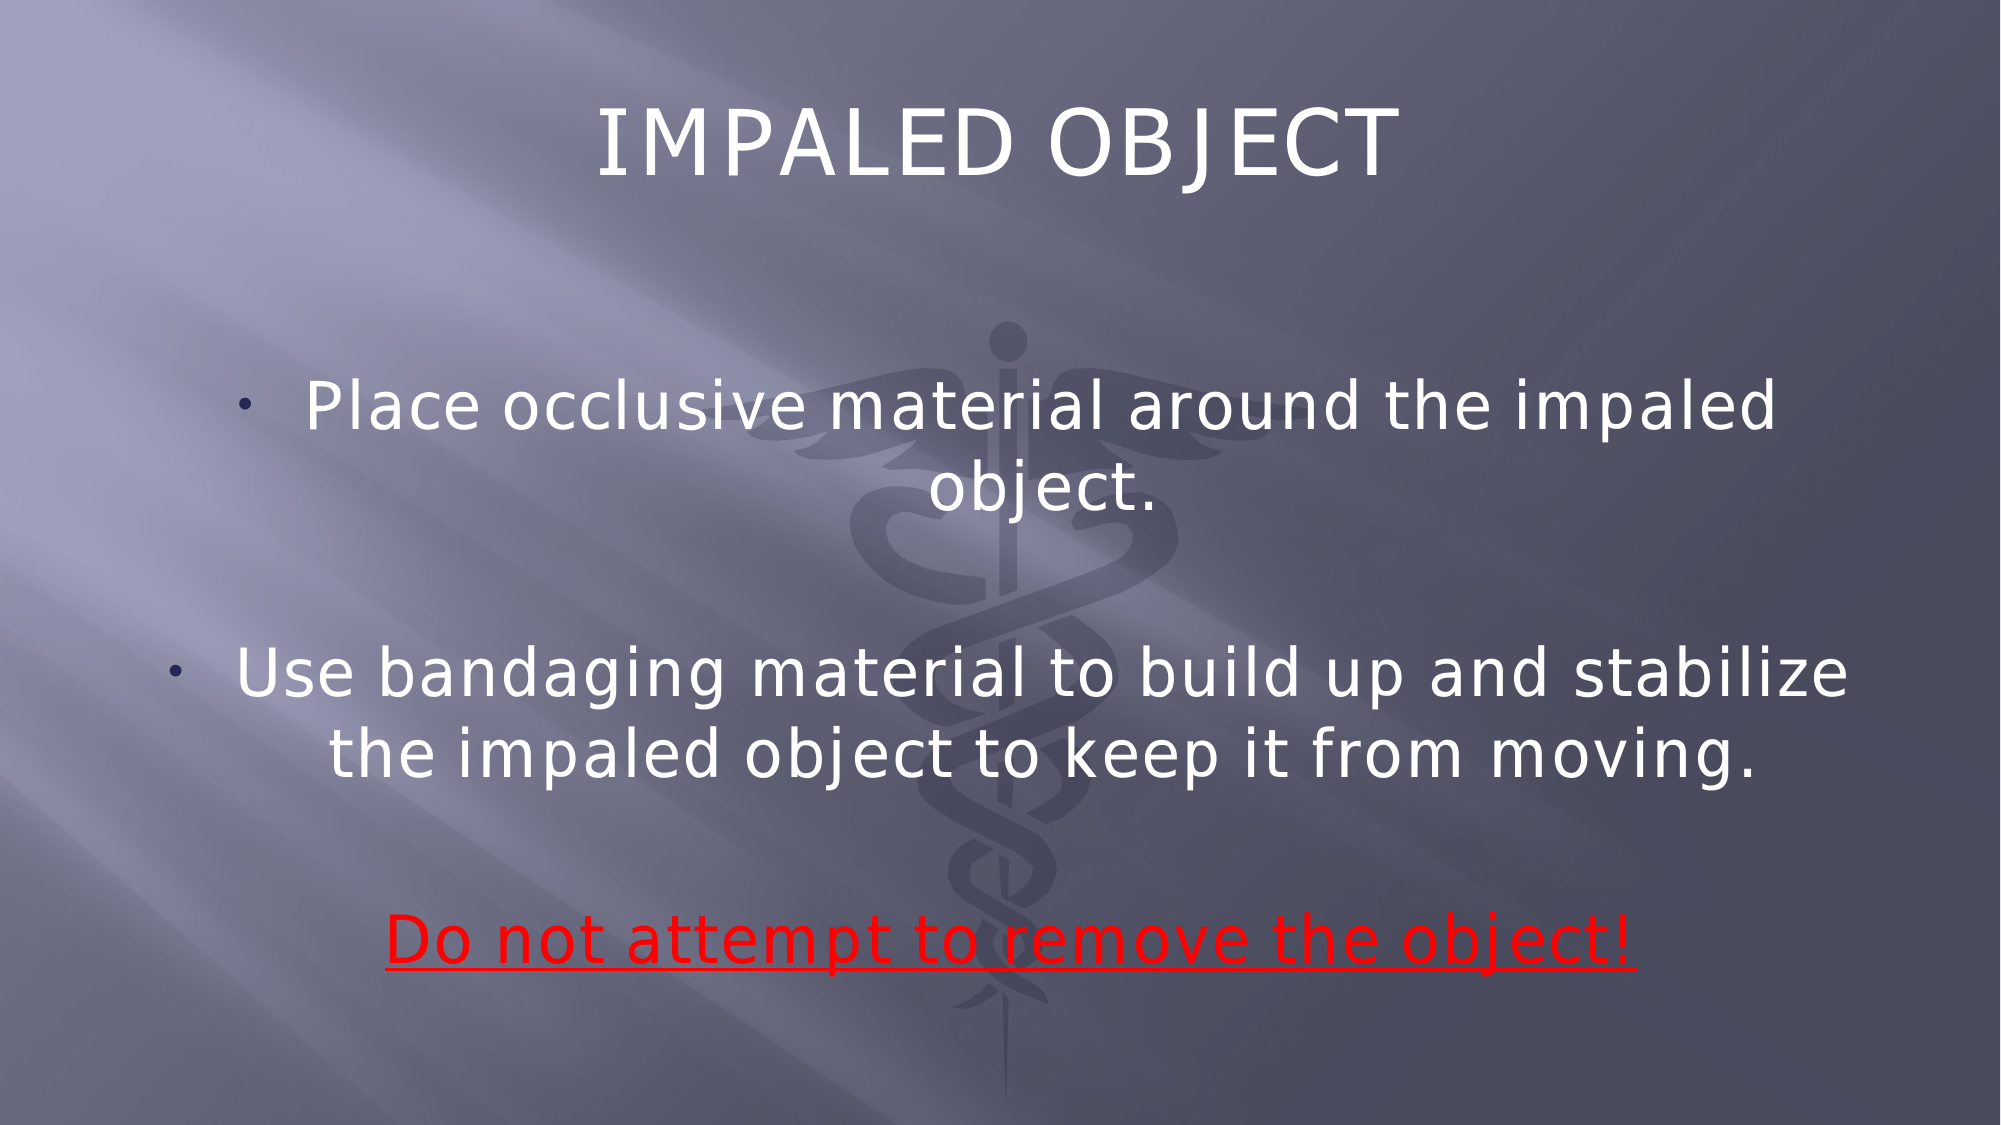

# IMPALED OBJECT

Place occlusive material around the impaled object.

Use bandaging material to build up and stabilize the impaled object to keep it from moving.

Do not attempt to remove the object!